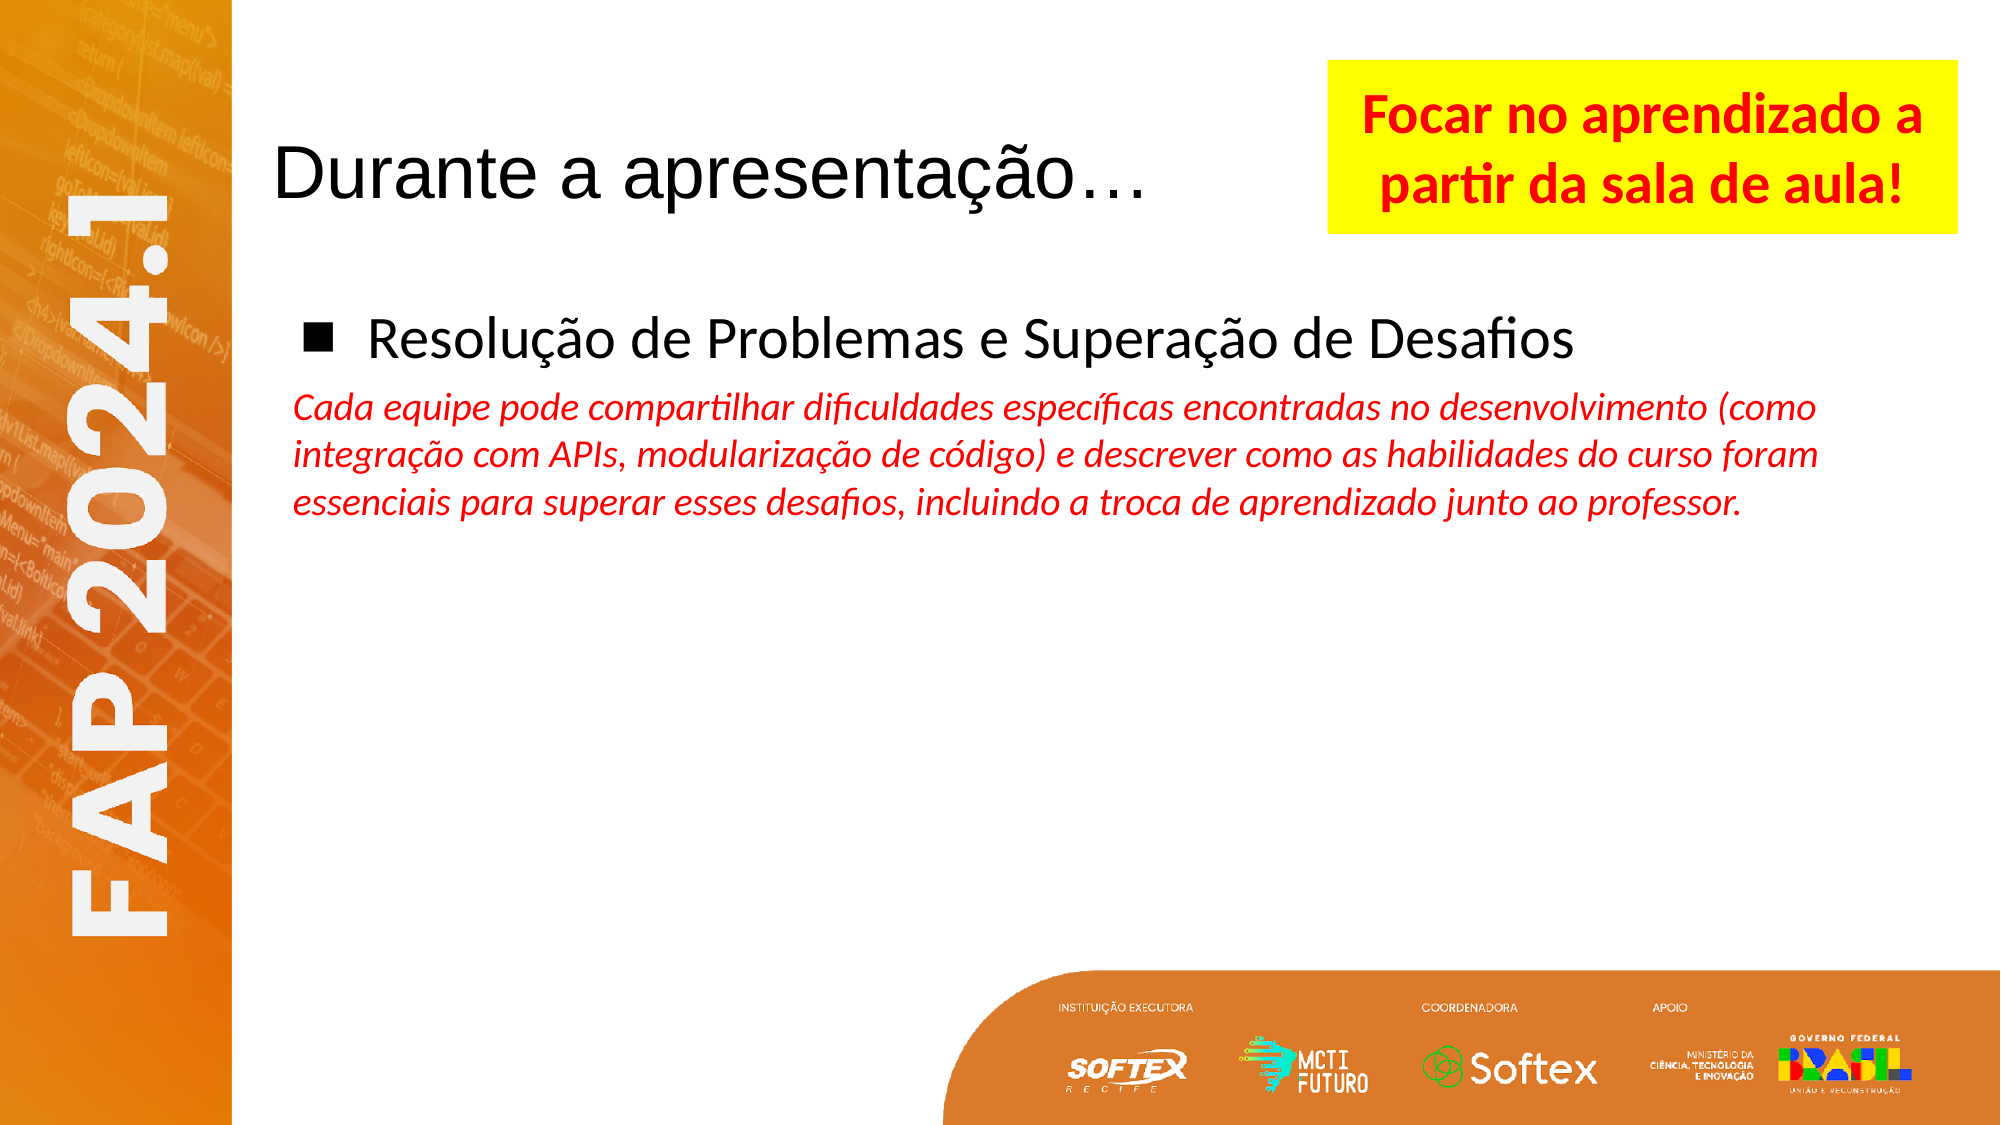

# Durante a apresentação…
Focar no aprendizado a partir da sala de aula!

Resolução de Problemas e Superação de Desafios
Cada equipe pode compartilhar dificuldades específicas encontradas no desenvolvimento (como integração com APIs, modularização de código) e descrever como as habilidades do curso foram essenciais para superar esses desafios, incluindo a troca de aprendizado junto ao professor.